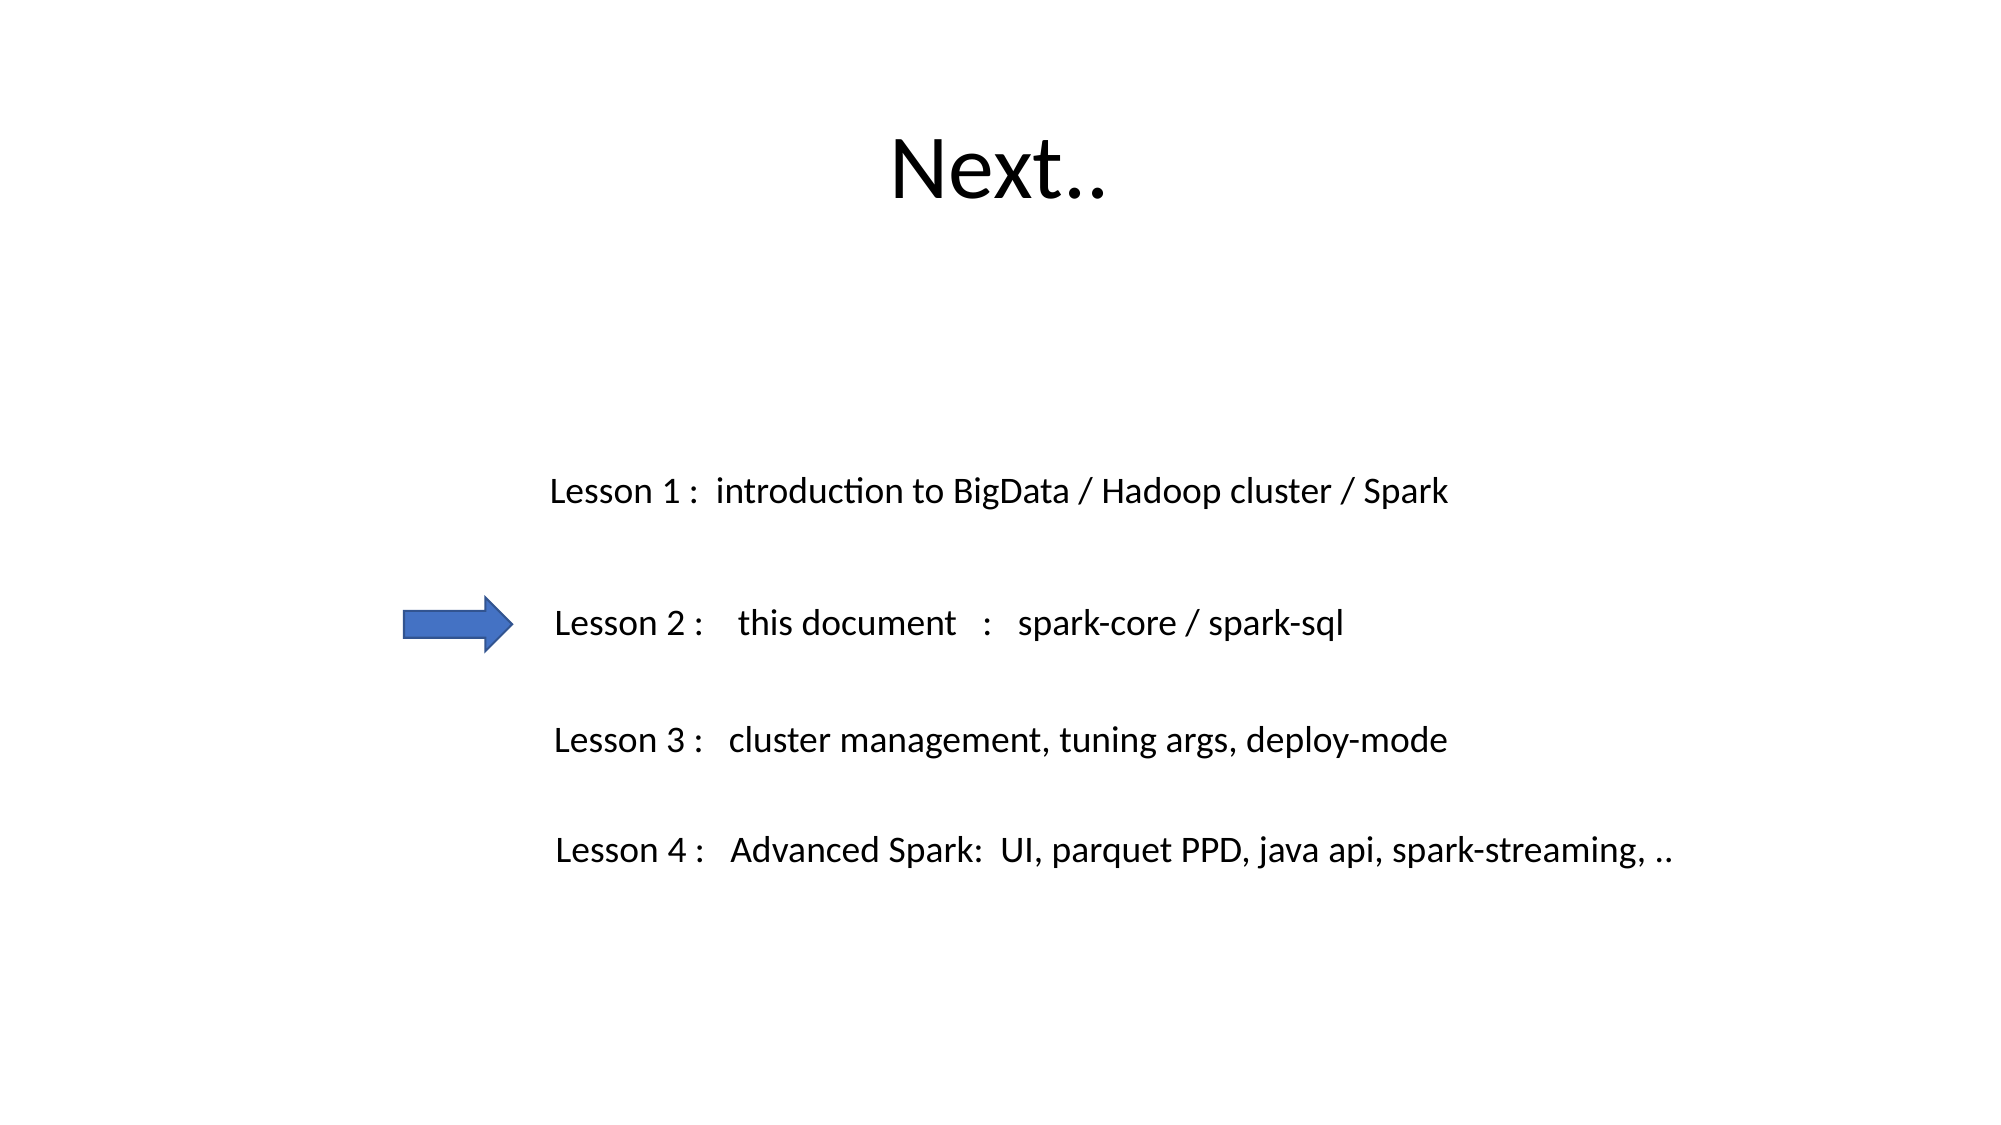

# Next..
Lesson 1 :  introduction to BigData / Hadoop cluster / Spark
Lesson 2 :    this document   :   spark-core / spark-sql

Lesson 3 :   cluster management, tuning args, deploy-mode
Lesson 4 :   Advanced Spark:  UI, parquet PPD, java api, spark-streaming, ..